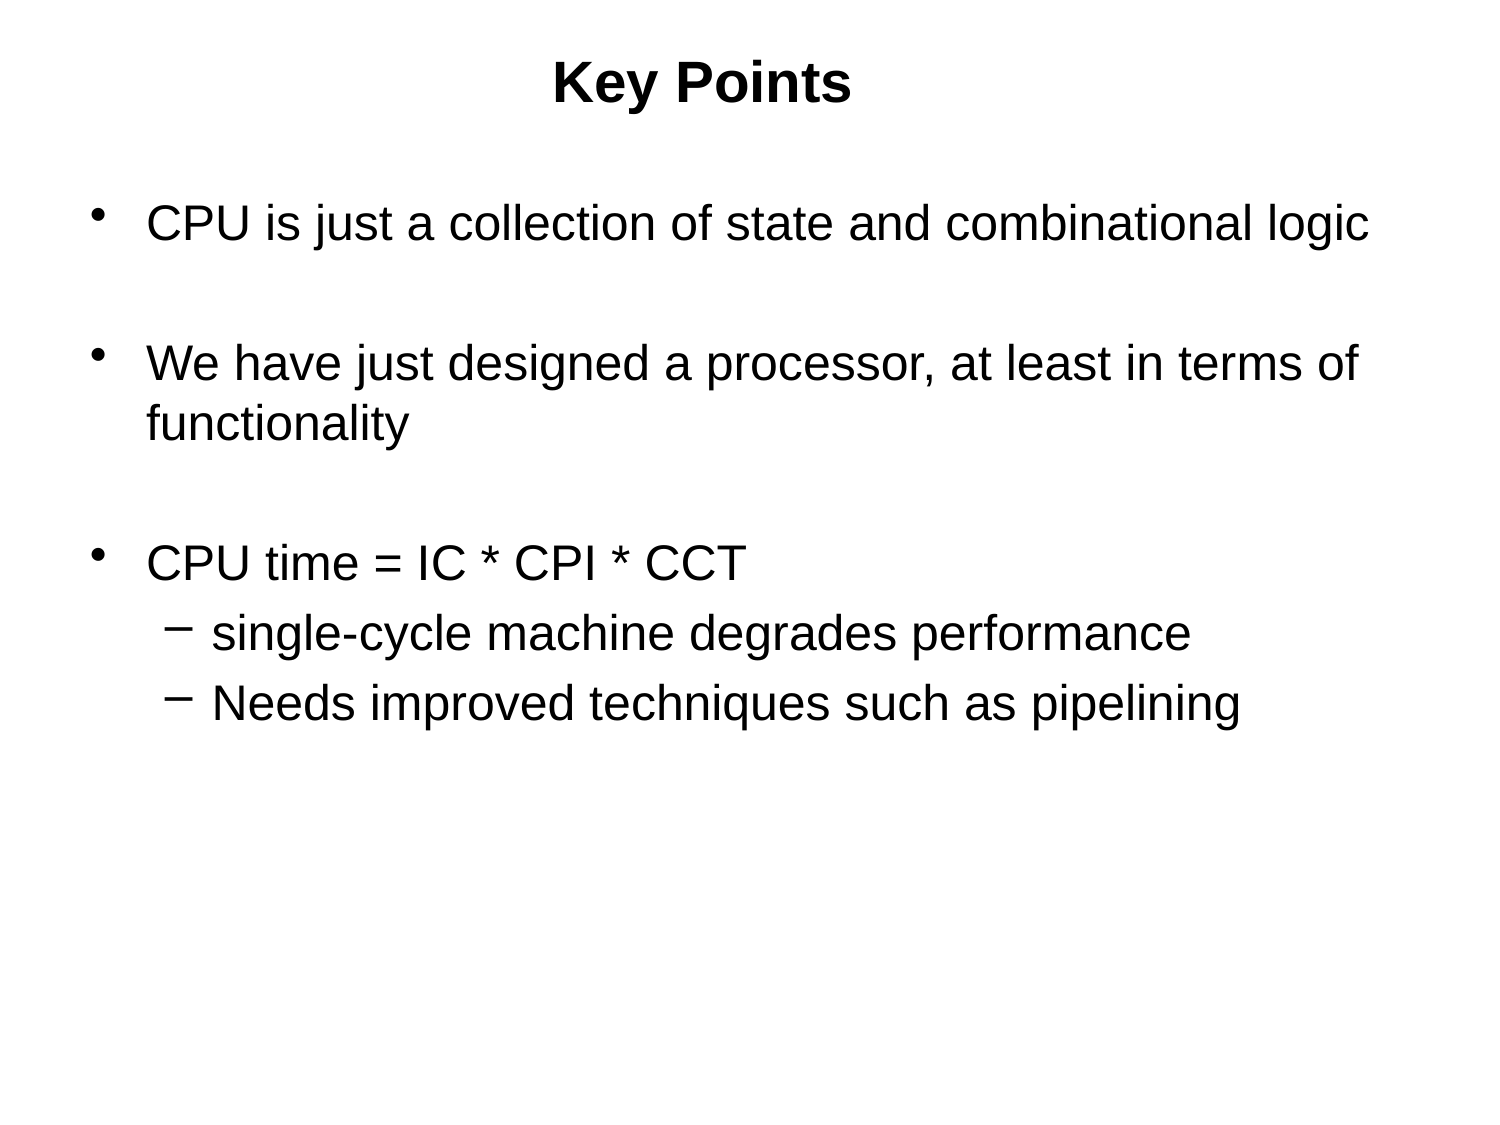

Key Points
CPU is just a collection of state and combinational logic

We have just designed a processor, at least in terms of functionality

CPU time = IC * CPI * CCT
single-cycle machine degrades performance
Needs improved techniques such as pipelining